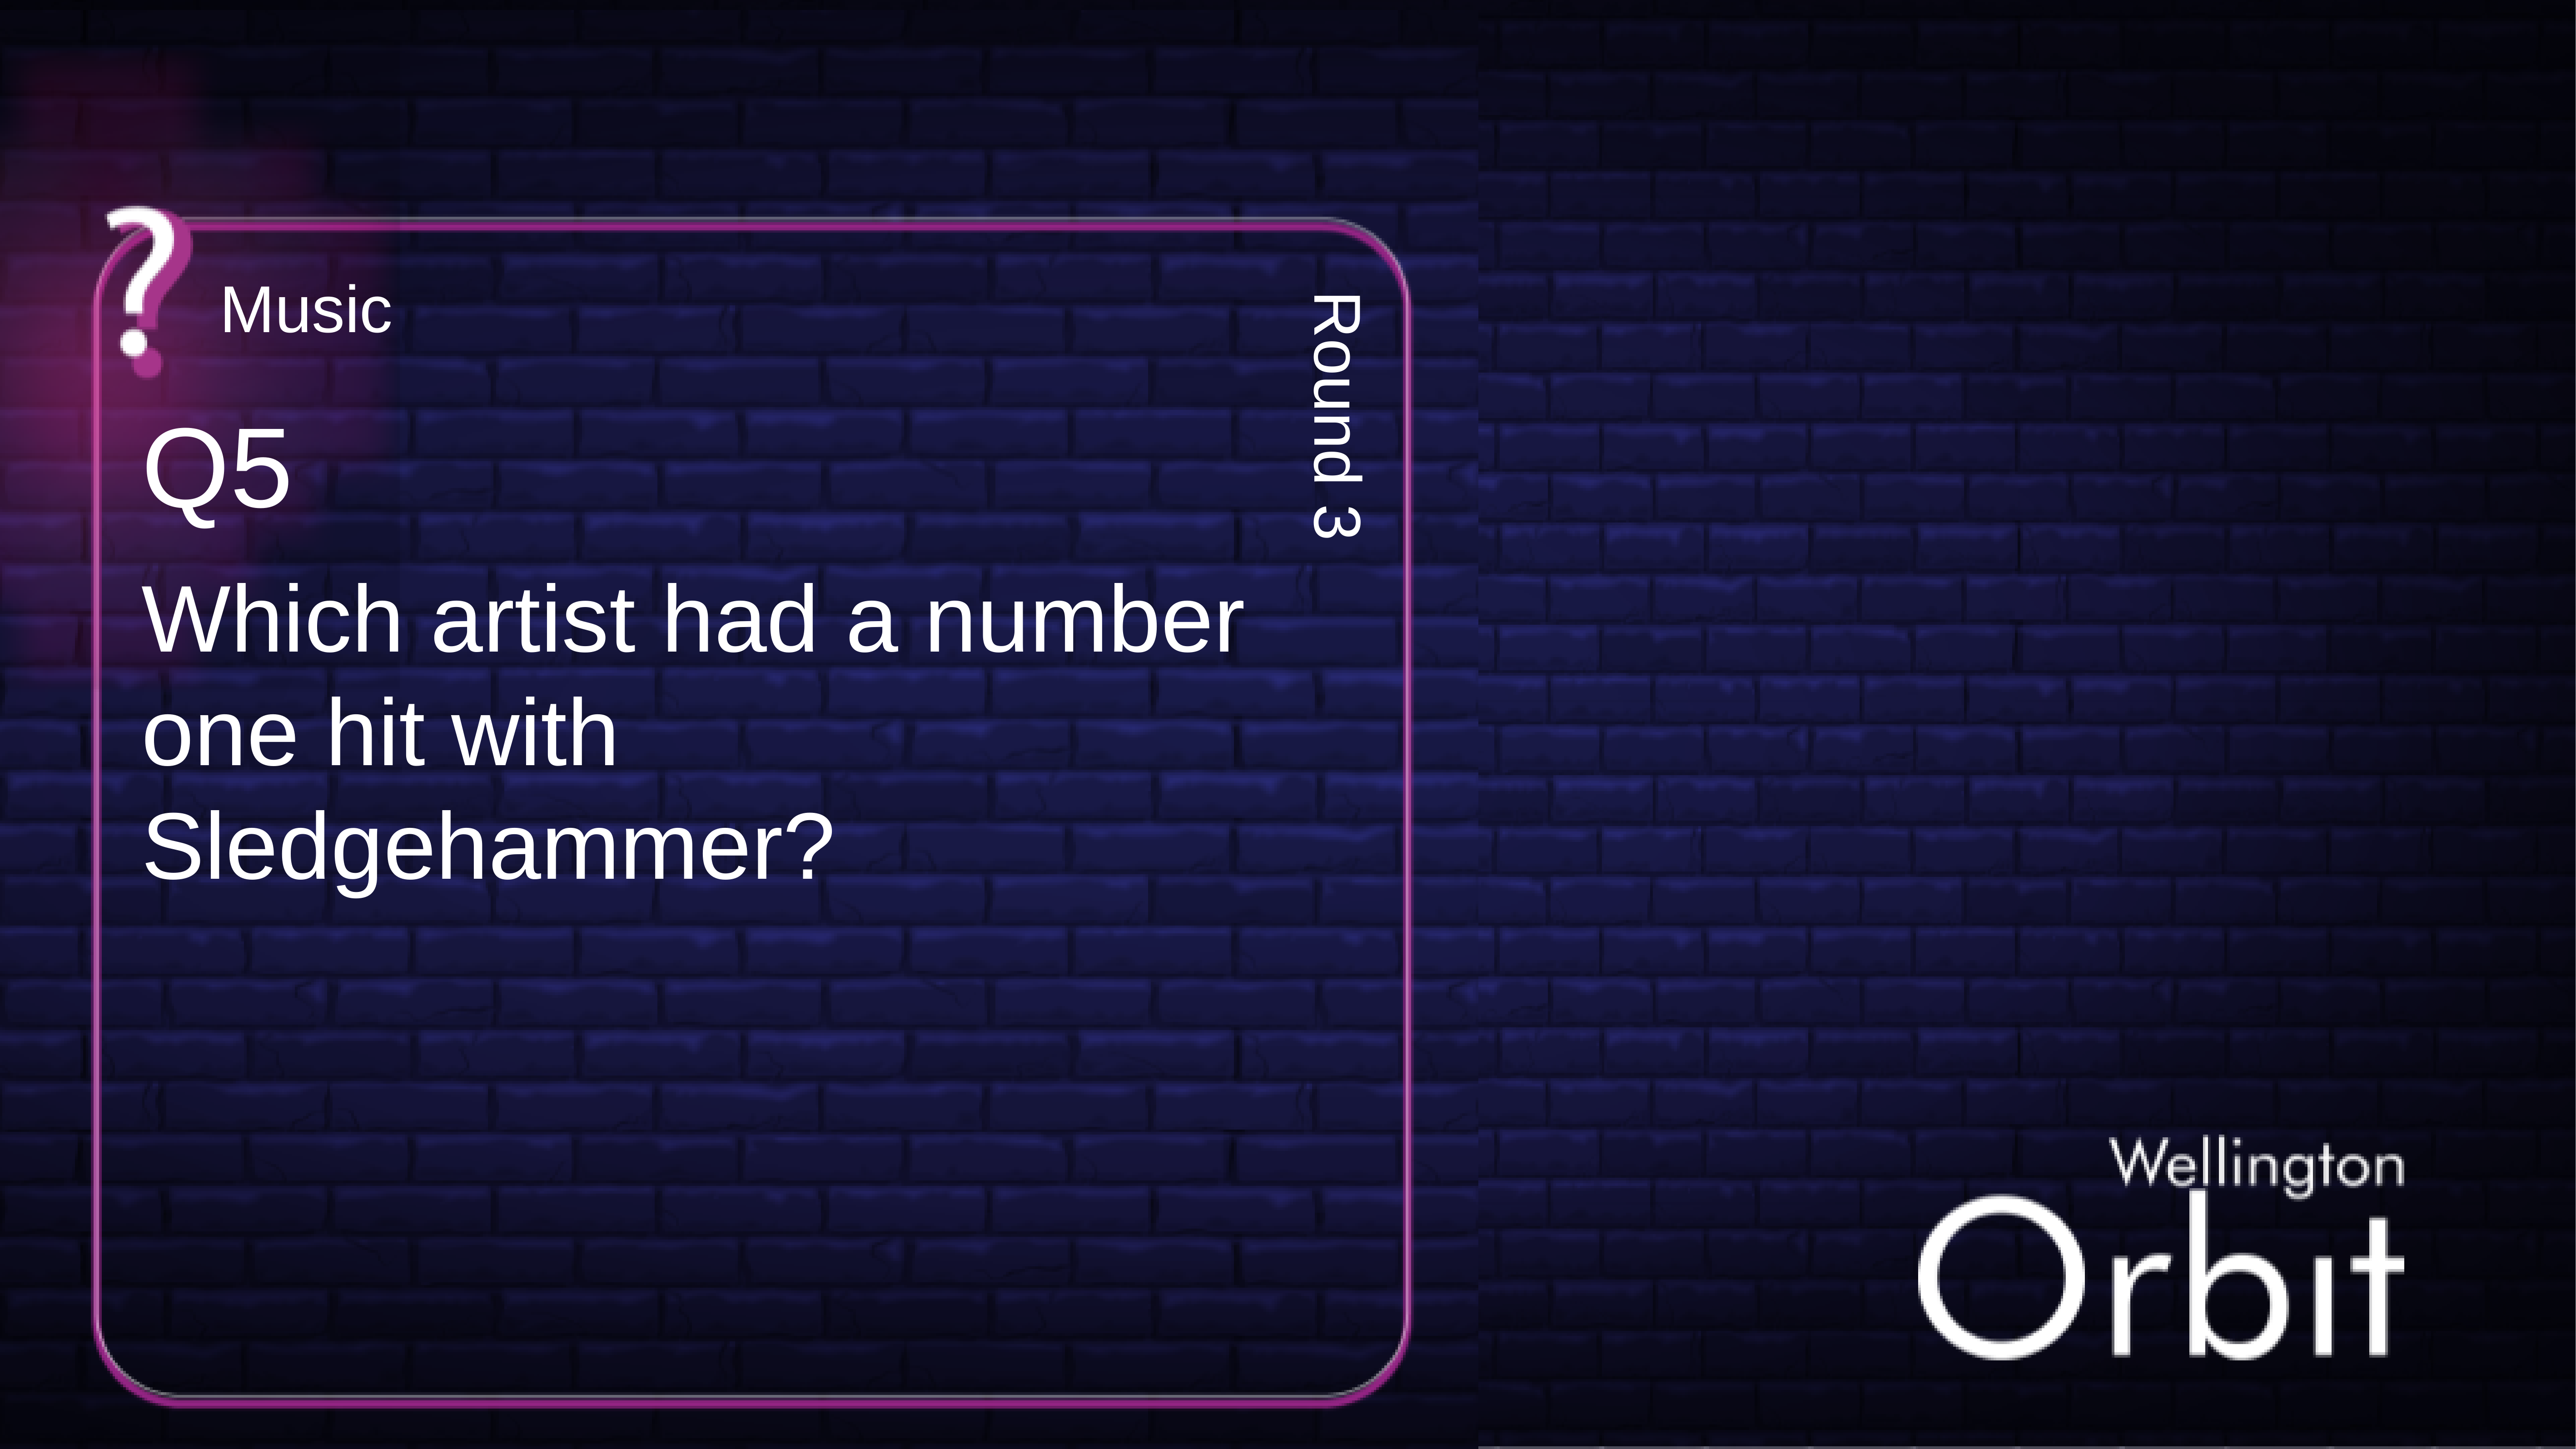

Music
Q5
Round 3
Which artist had a number one hit with Sledgehammer?